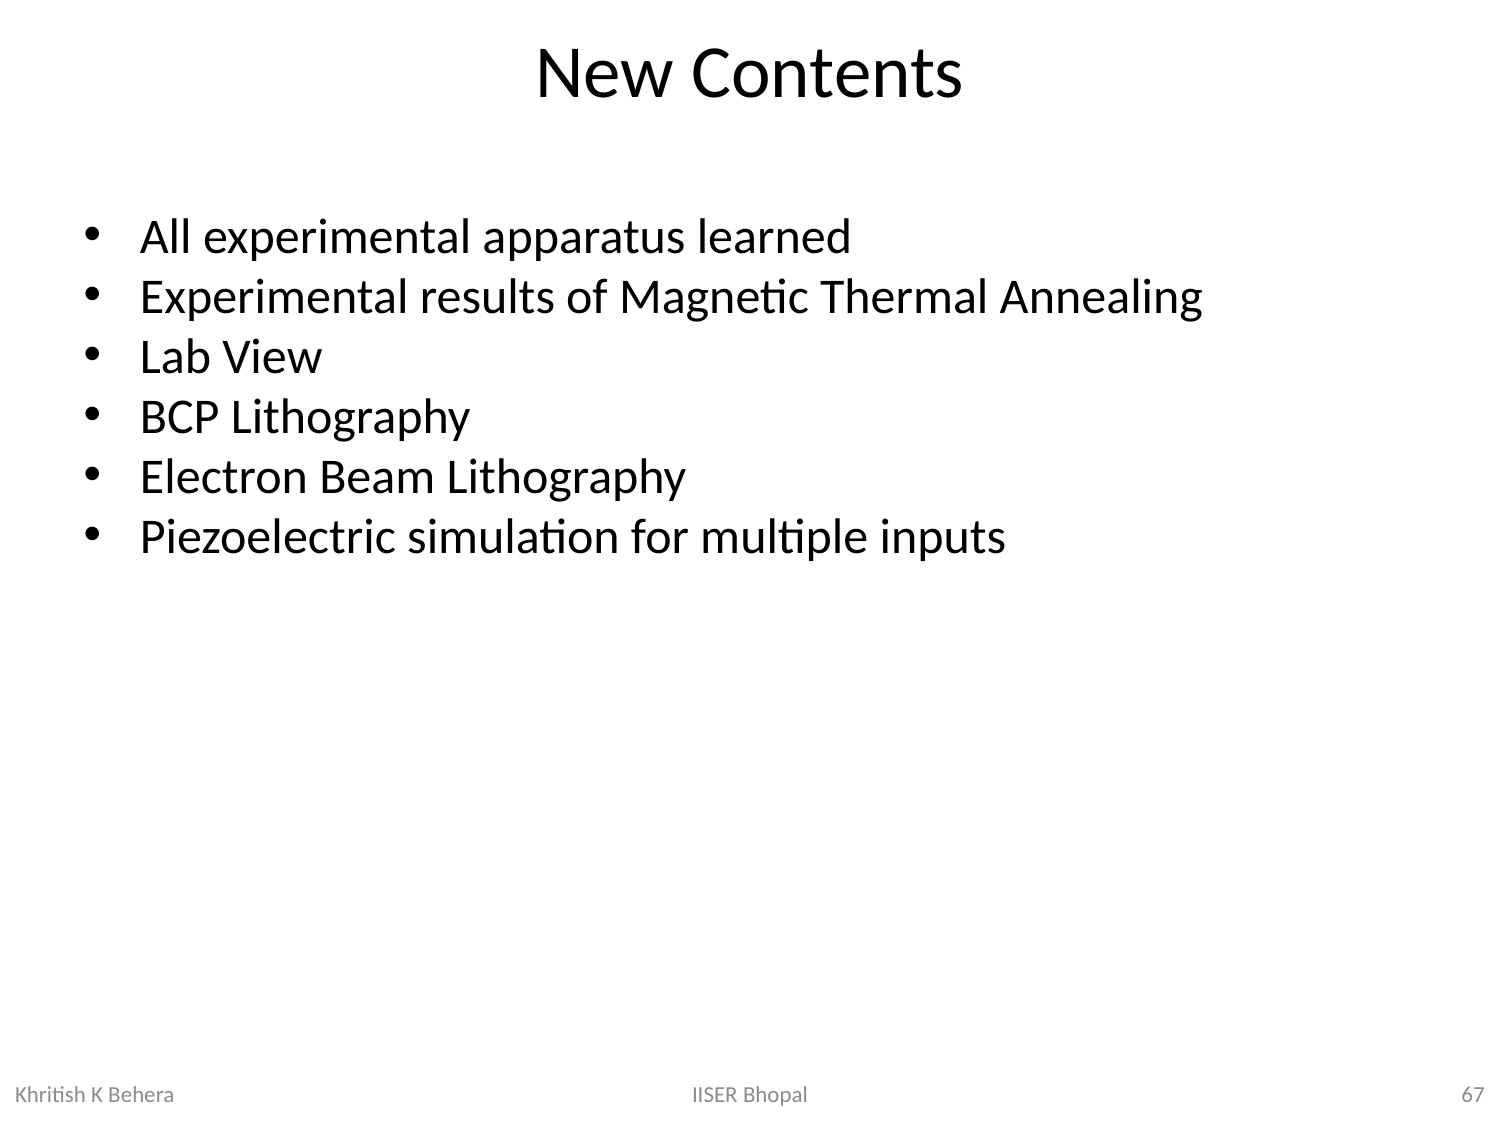

# New Contents
All experimental apparatus learned
Experimental results of Magnetic Thermal Annealing
Lab View
BCP Lithography
Electron Beam Lithography
Piezoelectric simulation for multiple inputs
67
IISER Bhopal
Khritish K Behera